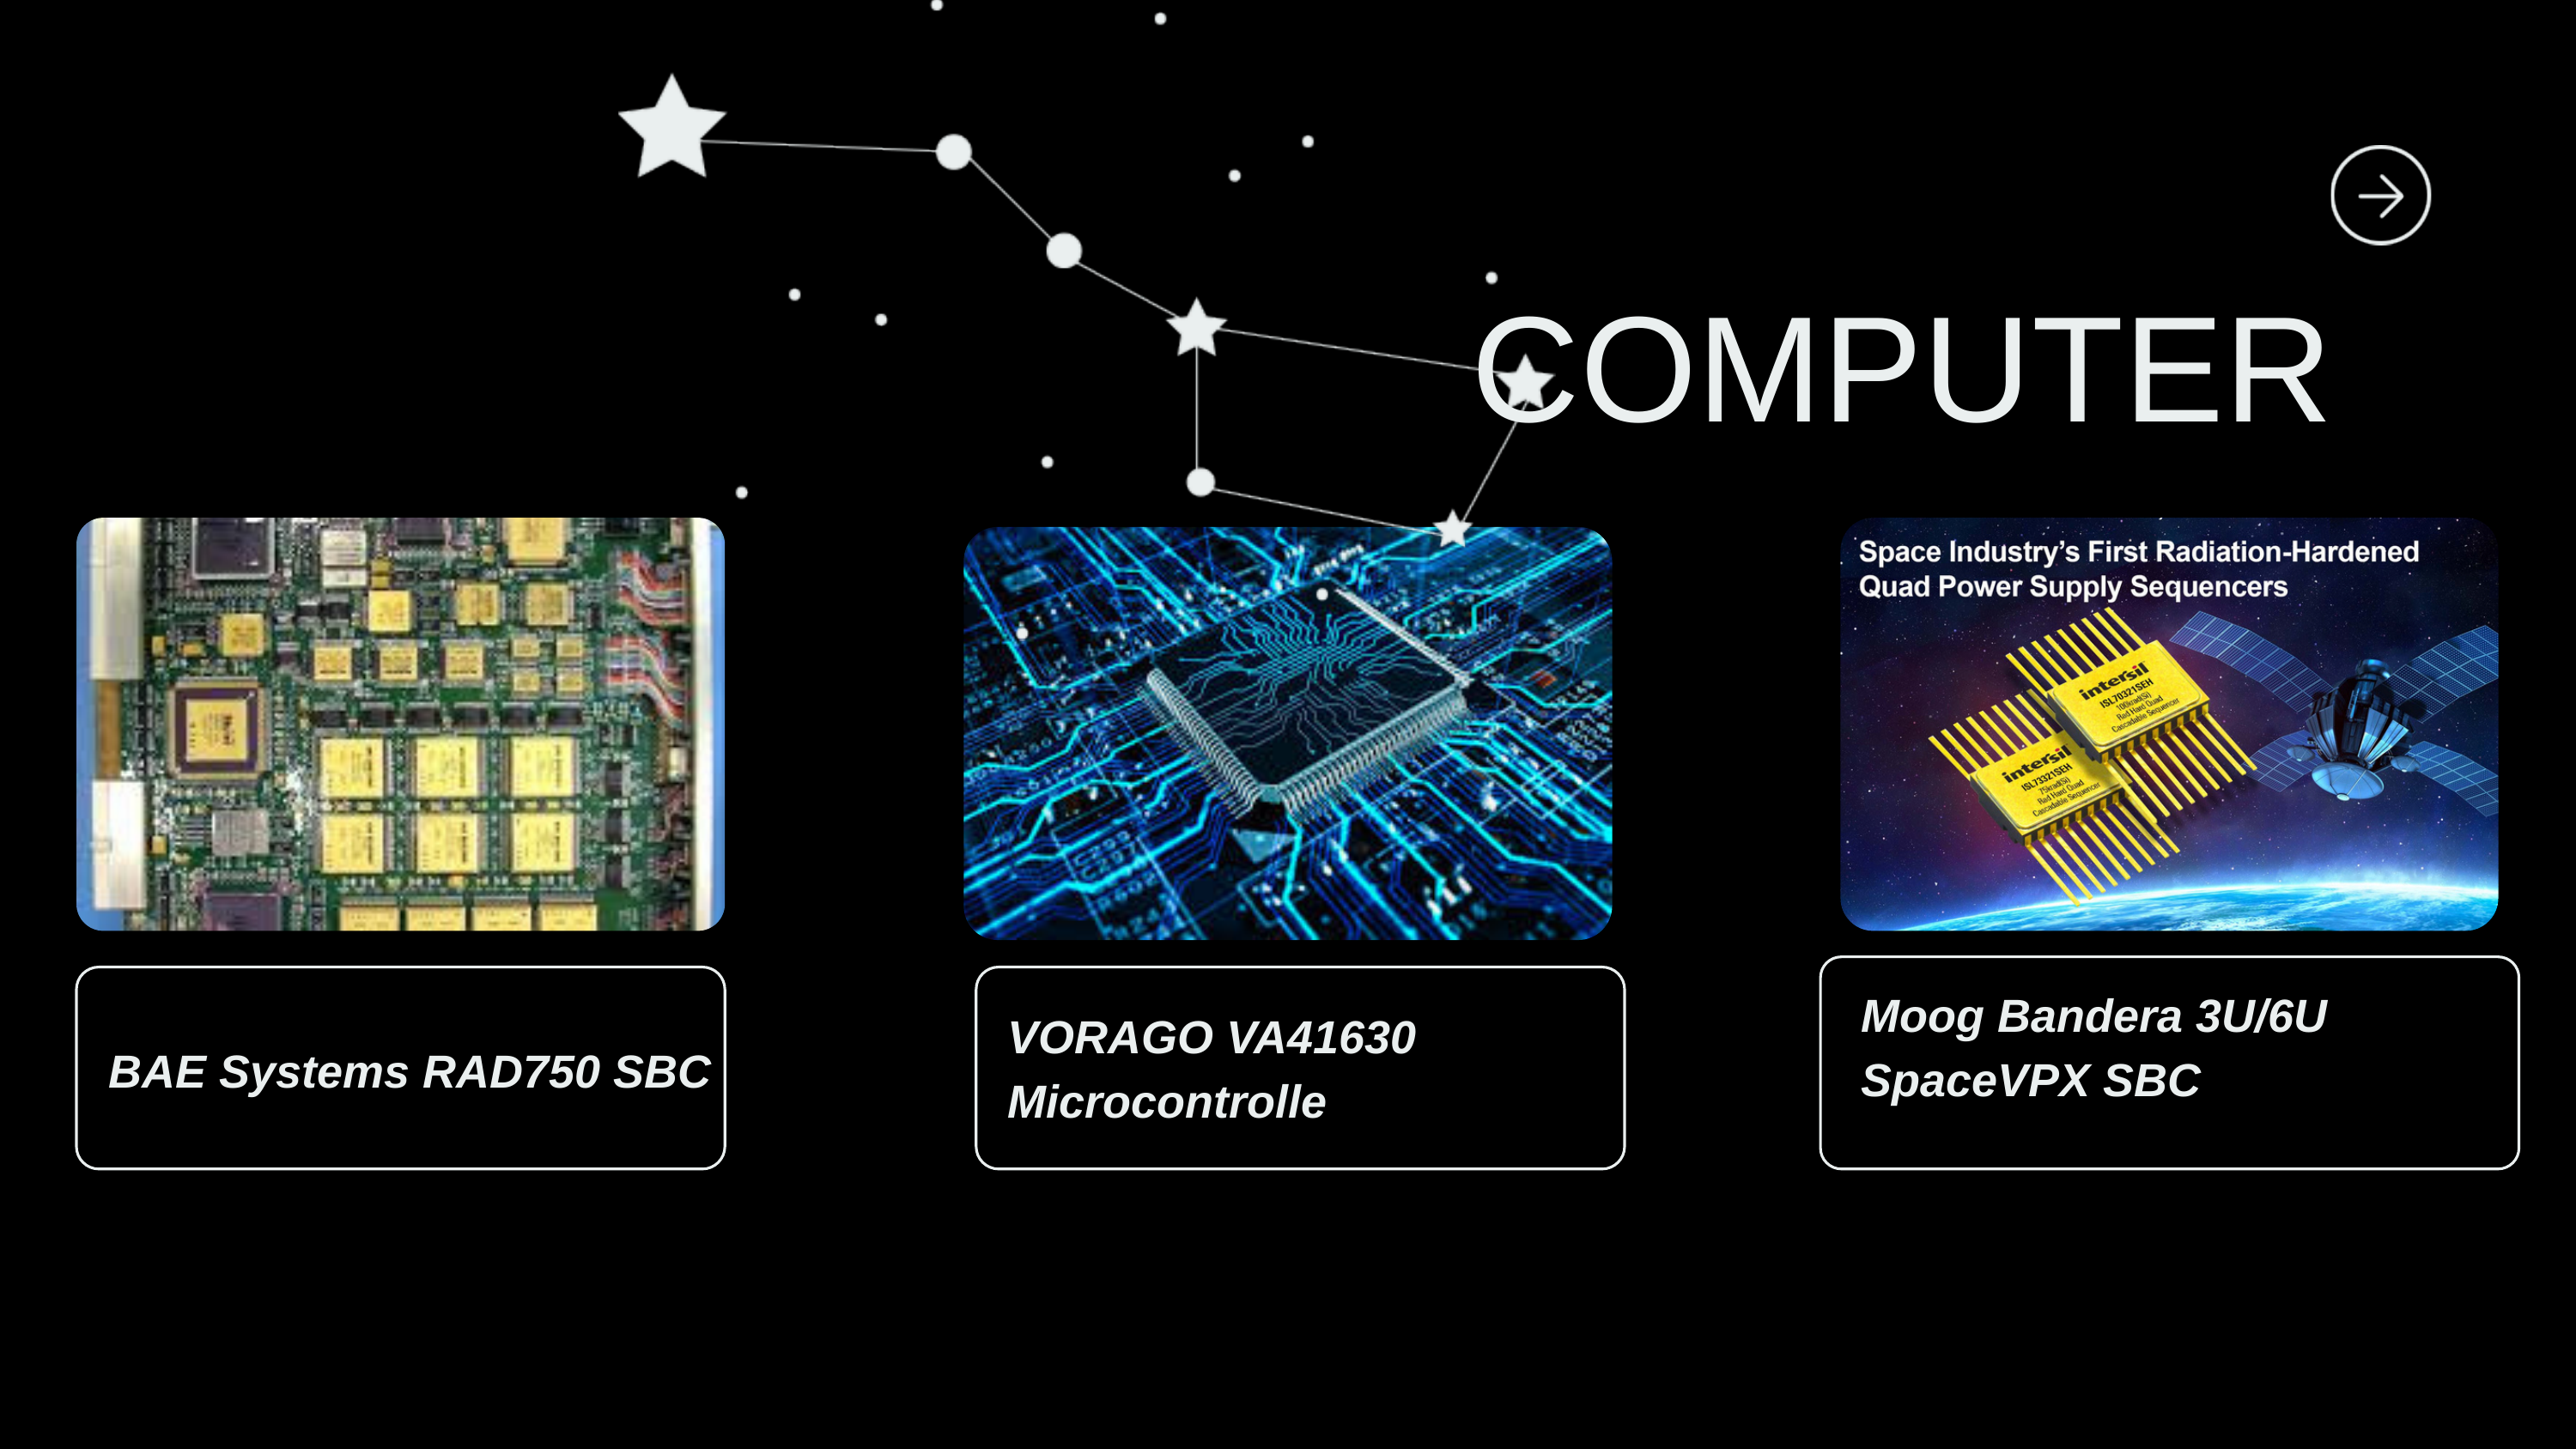

COMPUTER

Moog Bandera 3U/6U SpaceVPX SBC
VORAGO VA41630 Microcontrolle
BAE Systems RAD750 SBC